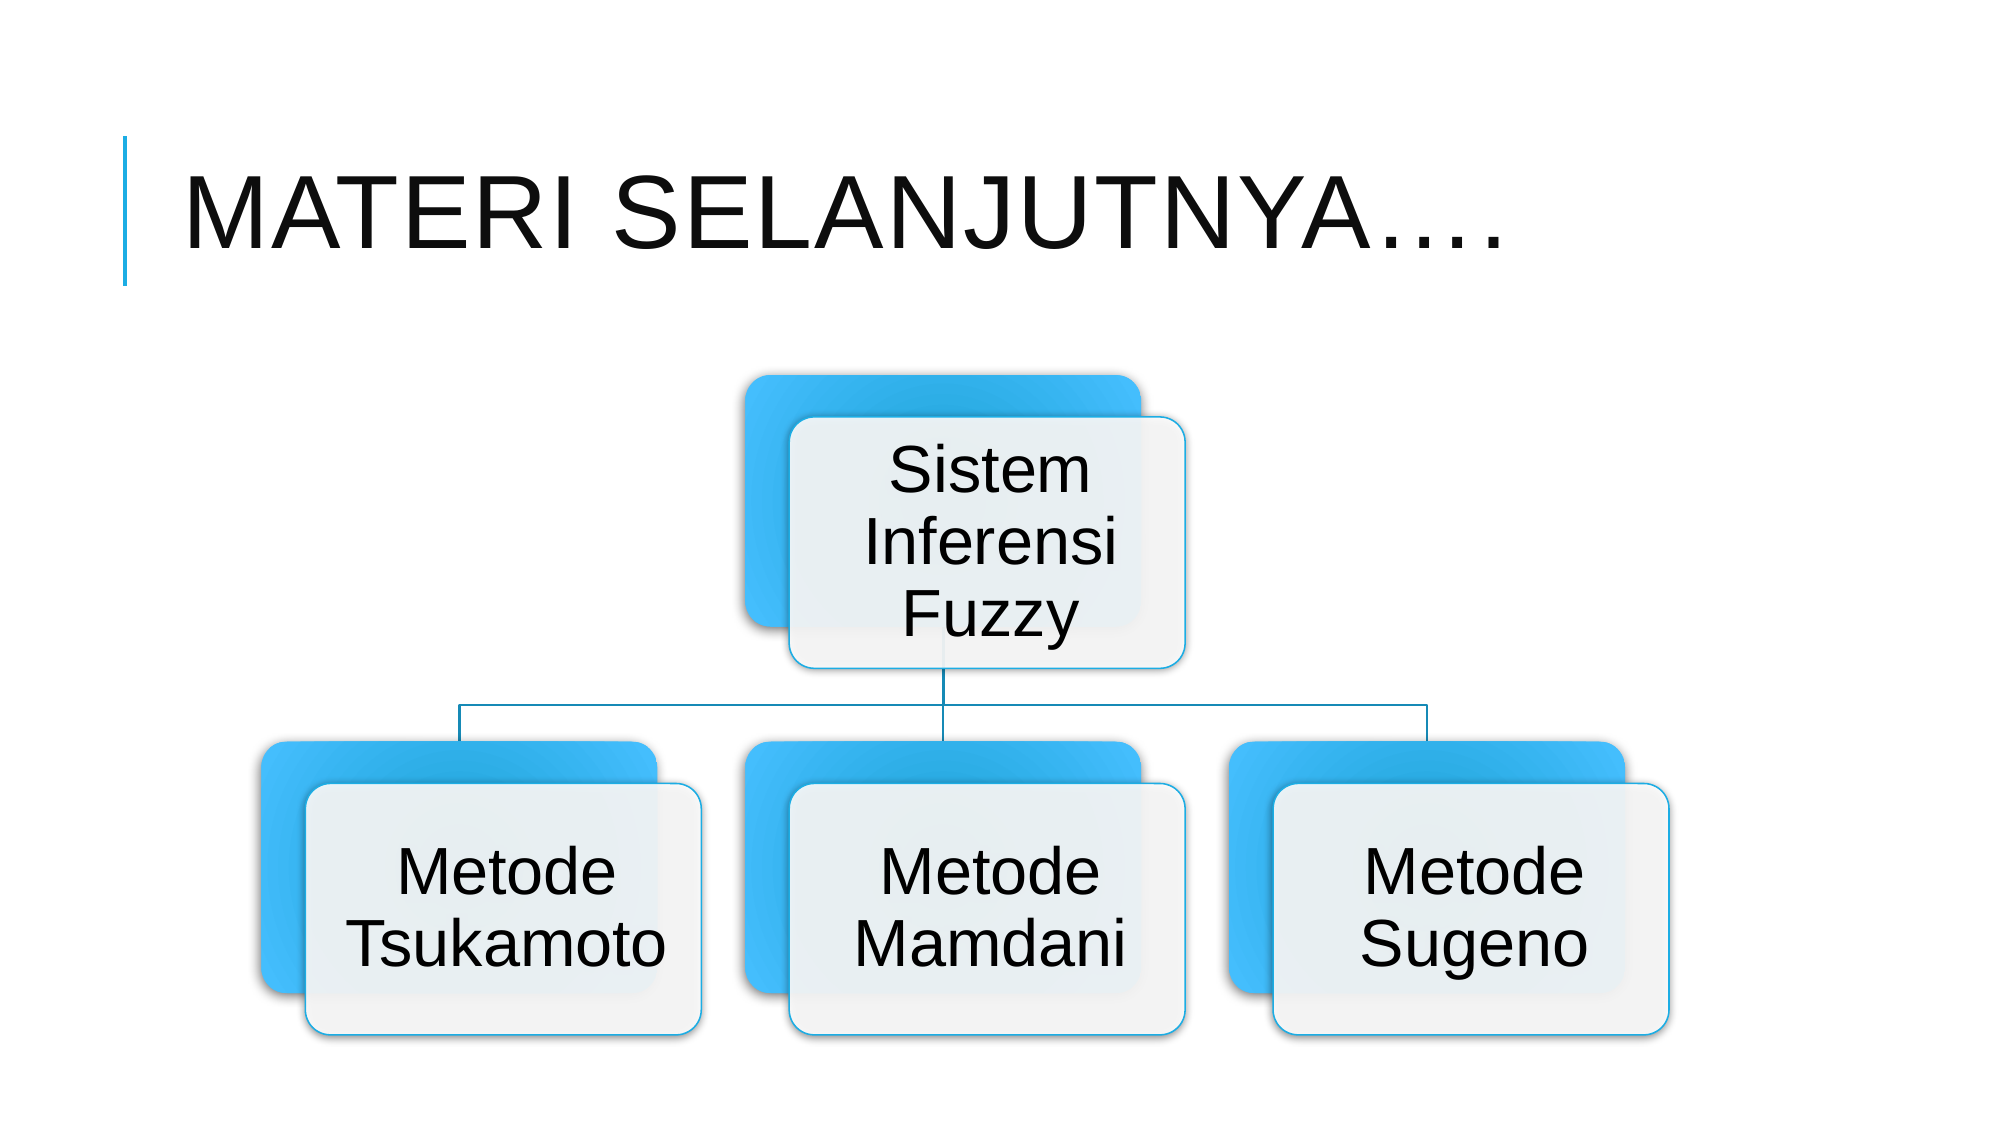

# Materi selanjutnya….
Sistem Inferensi Fuzzy
Metode Tsukamoto
Metode Mamdani
Metode Sugeno